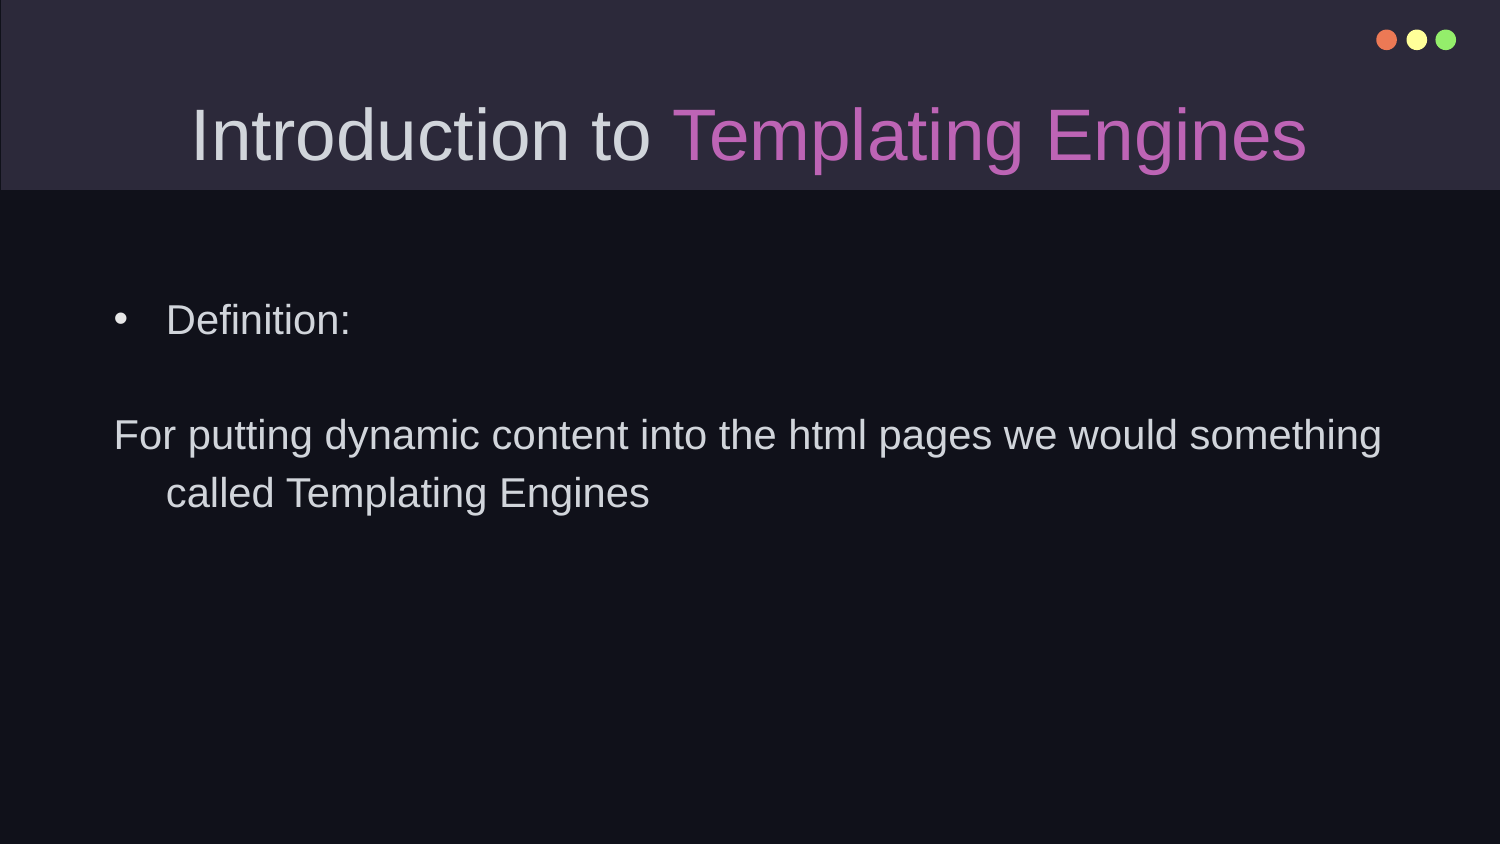

# Introduction to Templating Engines
Definition:

For putting dynamic content into the html pages we would something called Templating Engines